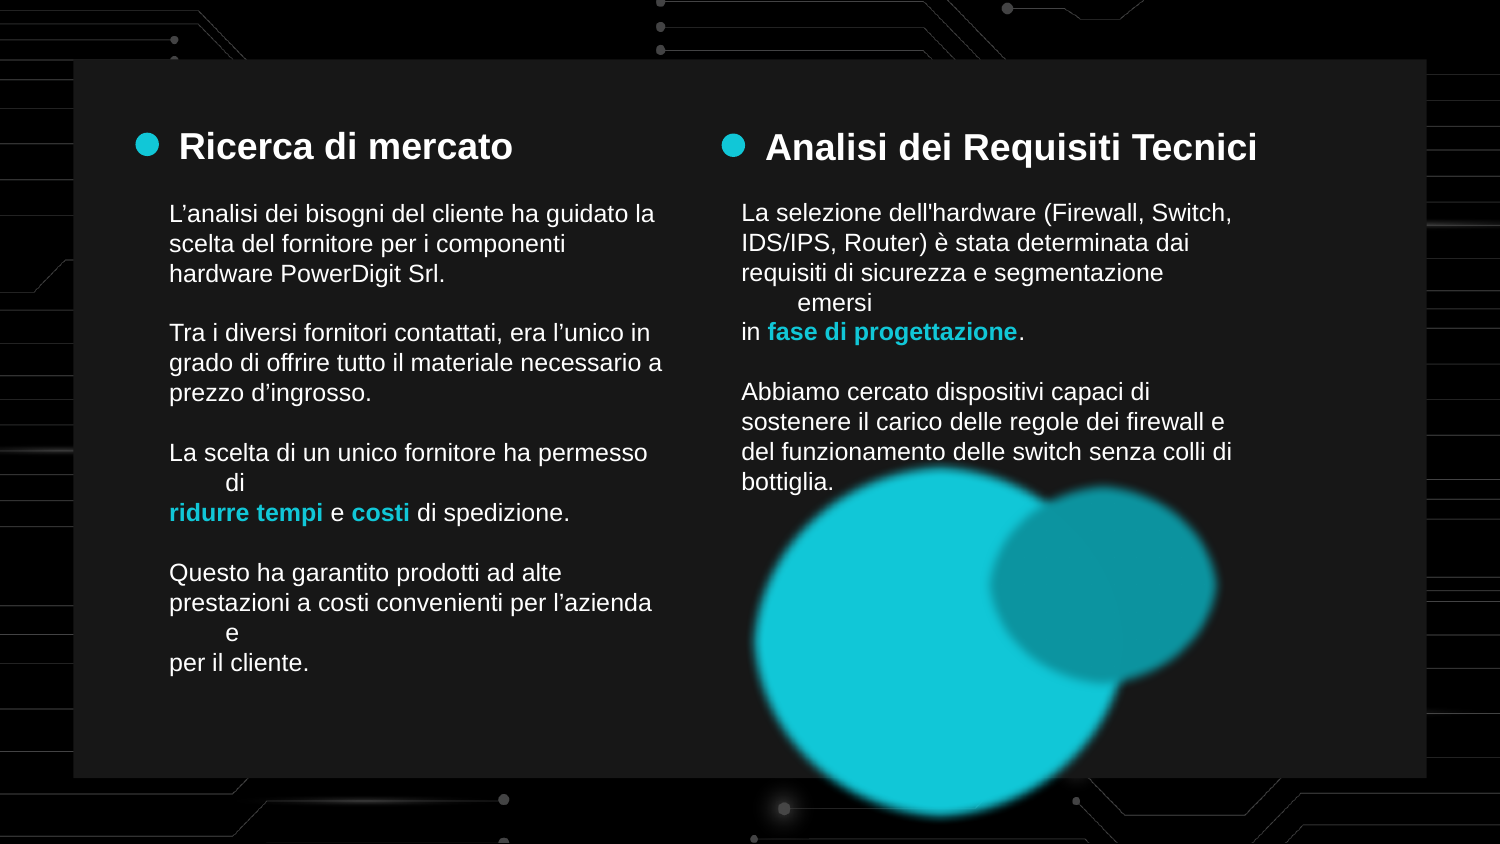

Ricerca di mercato
Analisi dei Requisiti Tecnici

La selezione dell'hardware (Firewall, Switch,
IDS/IPS, Router) è stata determinata dai
requisiti di sicurezza e segmentazione emersi
in fase di progettazione.

Abbiamo cercato dispositivi capaci di
sostenere il carico delle regole dei firewall e
del funzionamento delle switch senza colli di
bottiglia.
L’analisi dei bisogni del cliente ha guidato la
scelta del fornitore per i componenti
hardware PowerDigit Srl.

Tra i diversi fornitori contattati, era l’unico in
grado di offrire tutto il materiale necessario a
prezzo d’ingrosso.

La scelta di un unico fornitore ha permesso di
ridurre tempi e costi di spedizione.

Questo ha garantito prodotti ad alte
prestazioni a costi convenienti per l’azienda e
per il cliente.